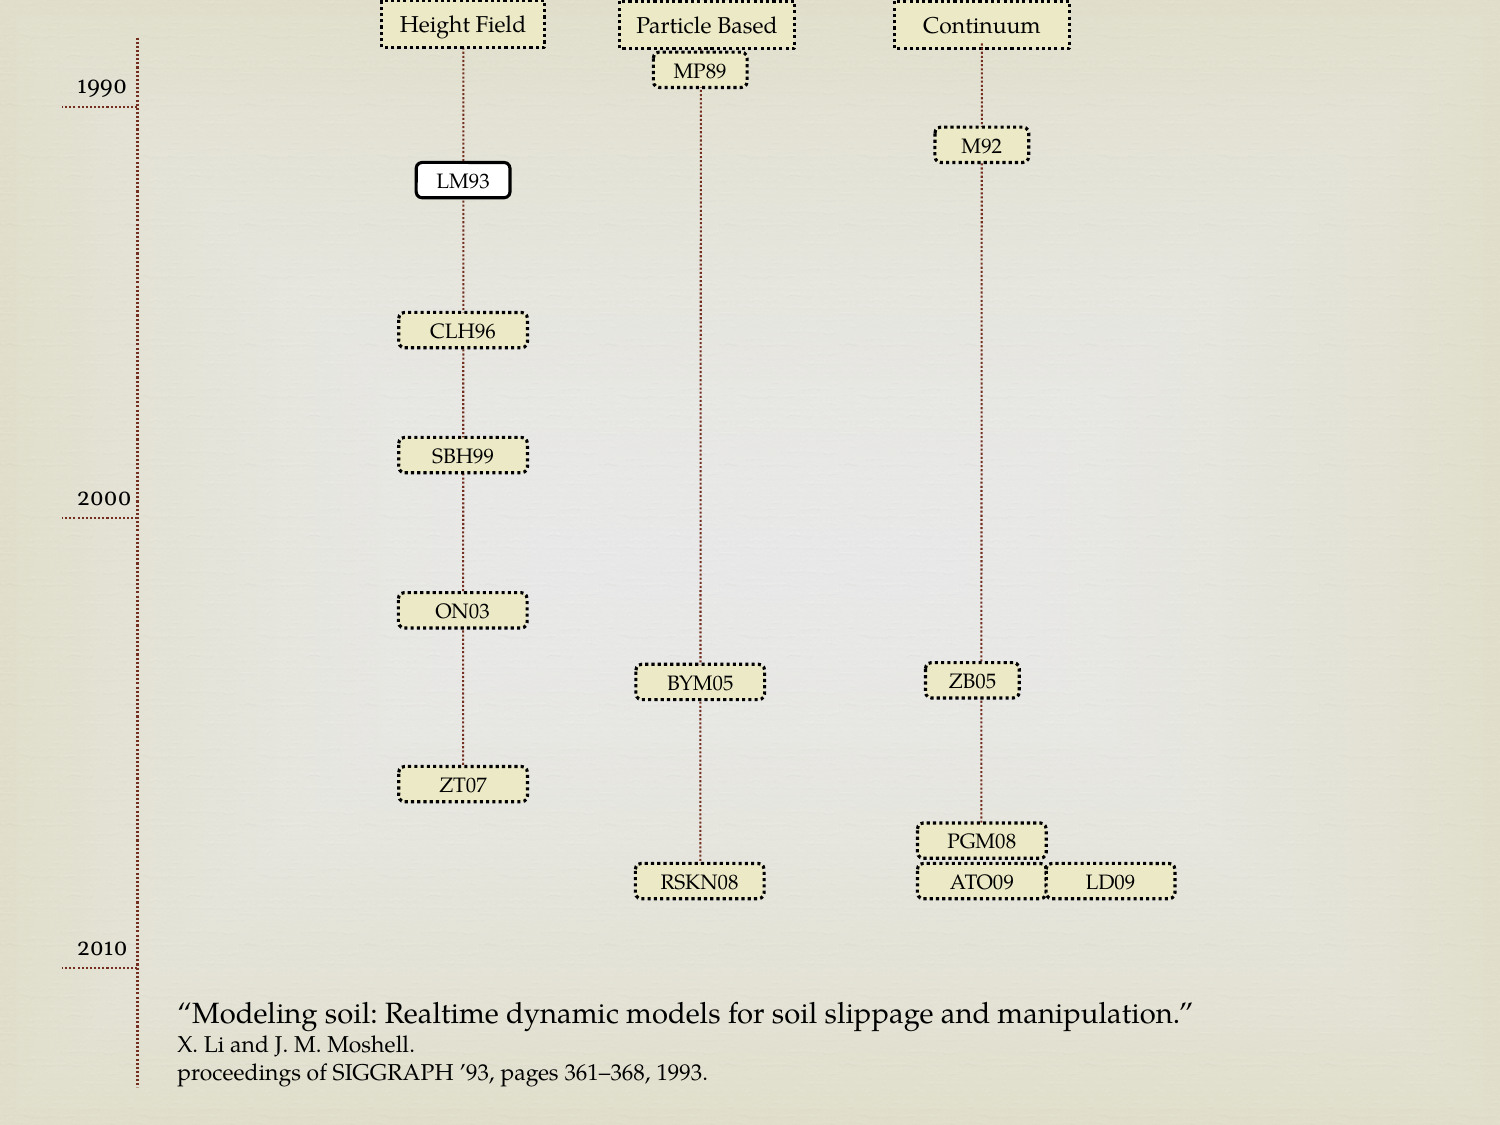

Height Field
Particle Based
Continuum
MP89
1990
M92
LM93
CLH96
SBH99
2000
ON03
ZB05
BYM05
ZT07
PGM08
ATO09
RSKN08
LD09
2010
“Modeling soil: Realtime dynamic models for soil slippage and manipulation.”
X. Li and J. M. Moshell.
proceedings of SIGGRAPH ’93, pages 361–368, 1993.